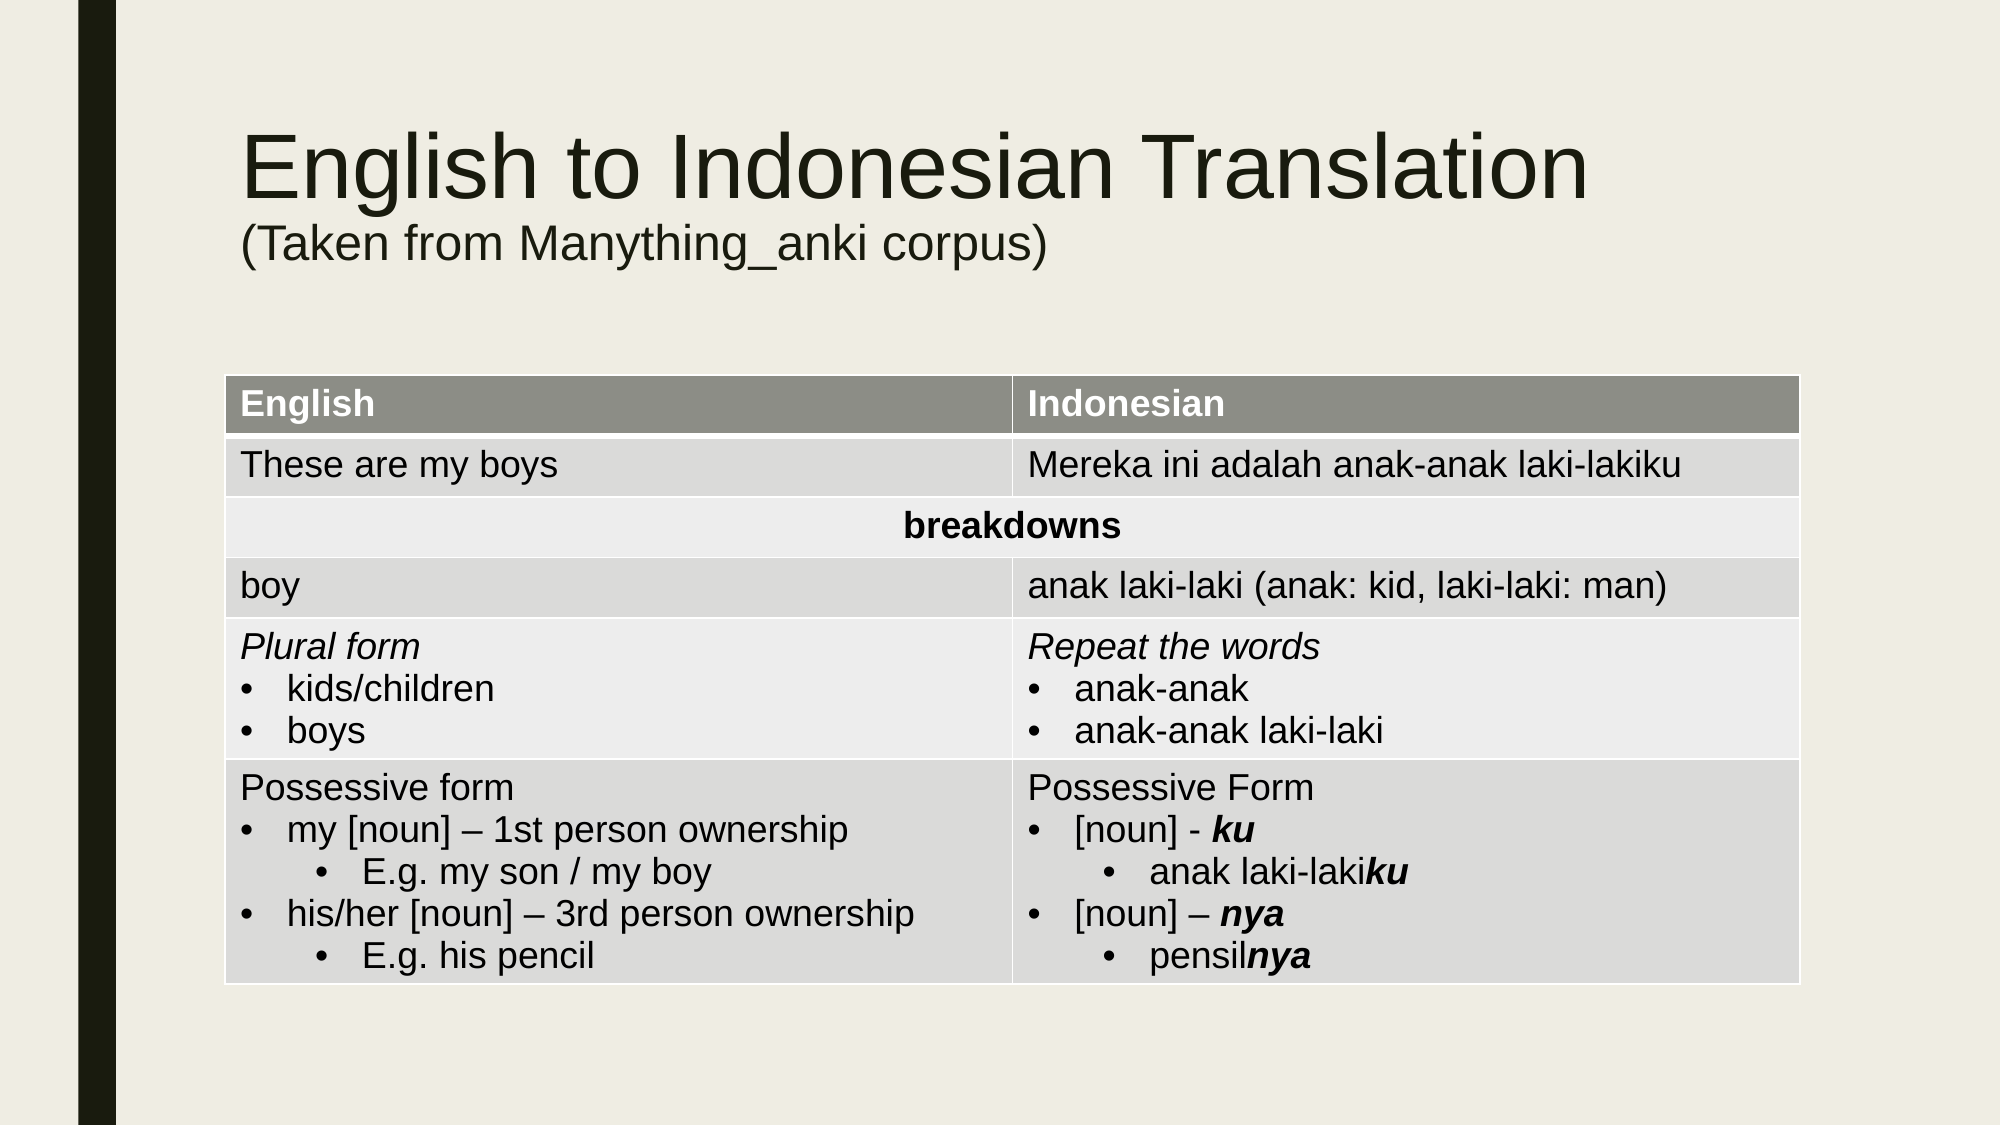

# English to Indonesian Translation (Taken from Manything_anki corpus)
| English | Indonesian |
| --- | --- |
| These are my boys | Mereka ini adalah anak-anak laki-lakiku |
| breakdowns |  |
| boy | anak laki-laki (anak: kid, laki-laki: man) |
| Plural form kids/children boys | Repeat the words anak-anak anak-anak laki-laki |
| Possessive form my [noun] – 1st person ownership E.g. my son / my boy his/her [noun] – 3rd person ownership E.g. his pencil | Possessive Form [noun] - ku anak laki-lakiku [noun] – nya pensilnya |